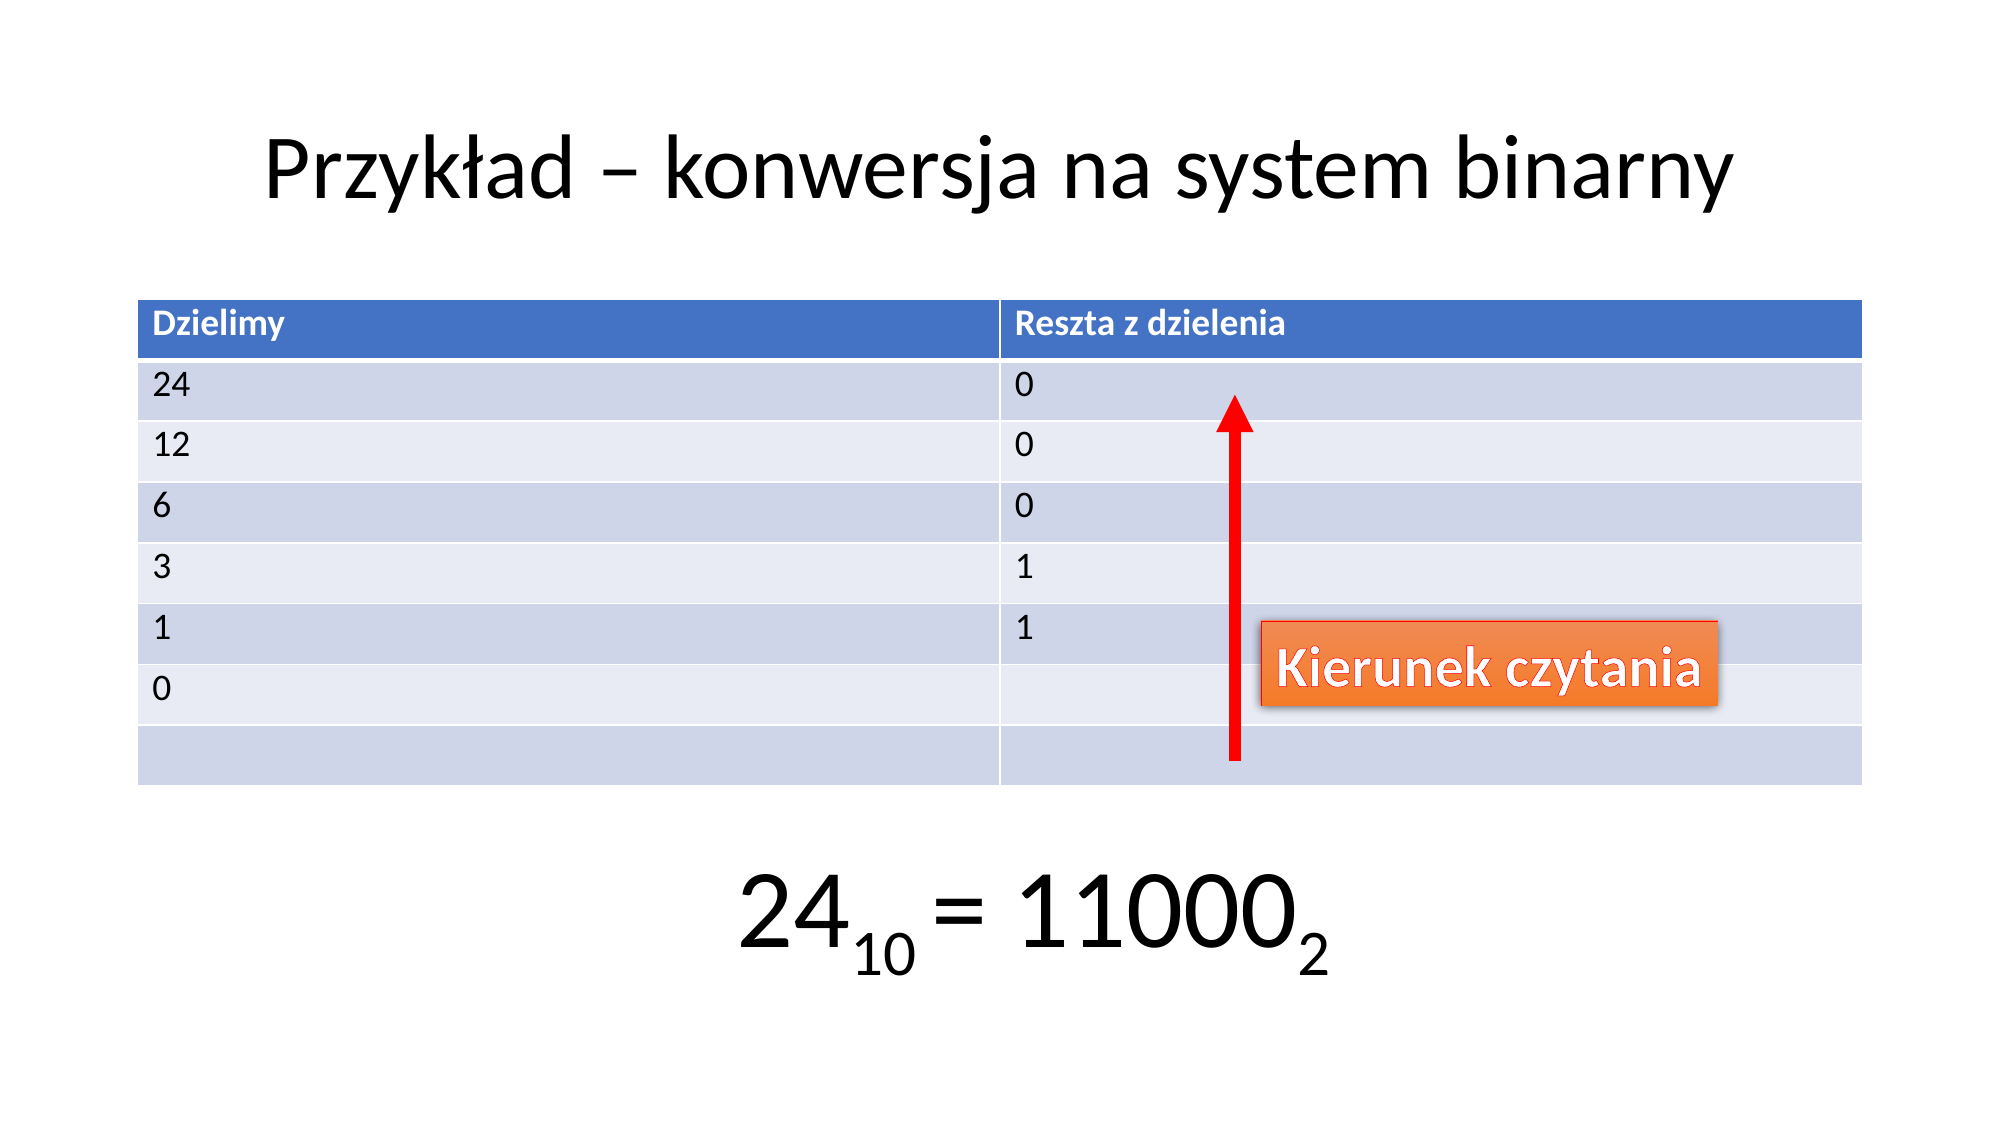

# Przykład – konwersja na system binarny
| Dzielimy | Reszta z dzielenia |
| --- | --- |
| 24 | 0 |
| 12 | 0 |
| 6 | 0 |
| 3 | 1 |
| 1 | 1 |
| 0 |  |
|  |  |
Kierunek czytania
2410 = 110002